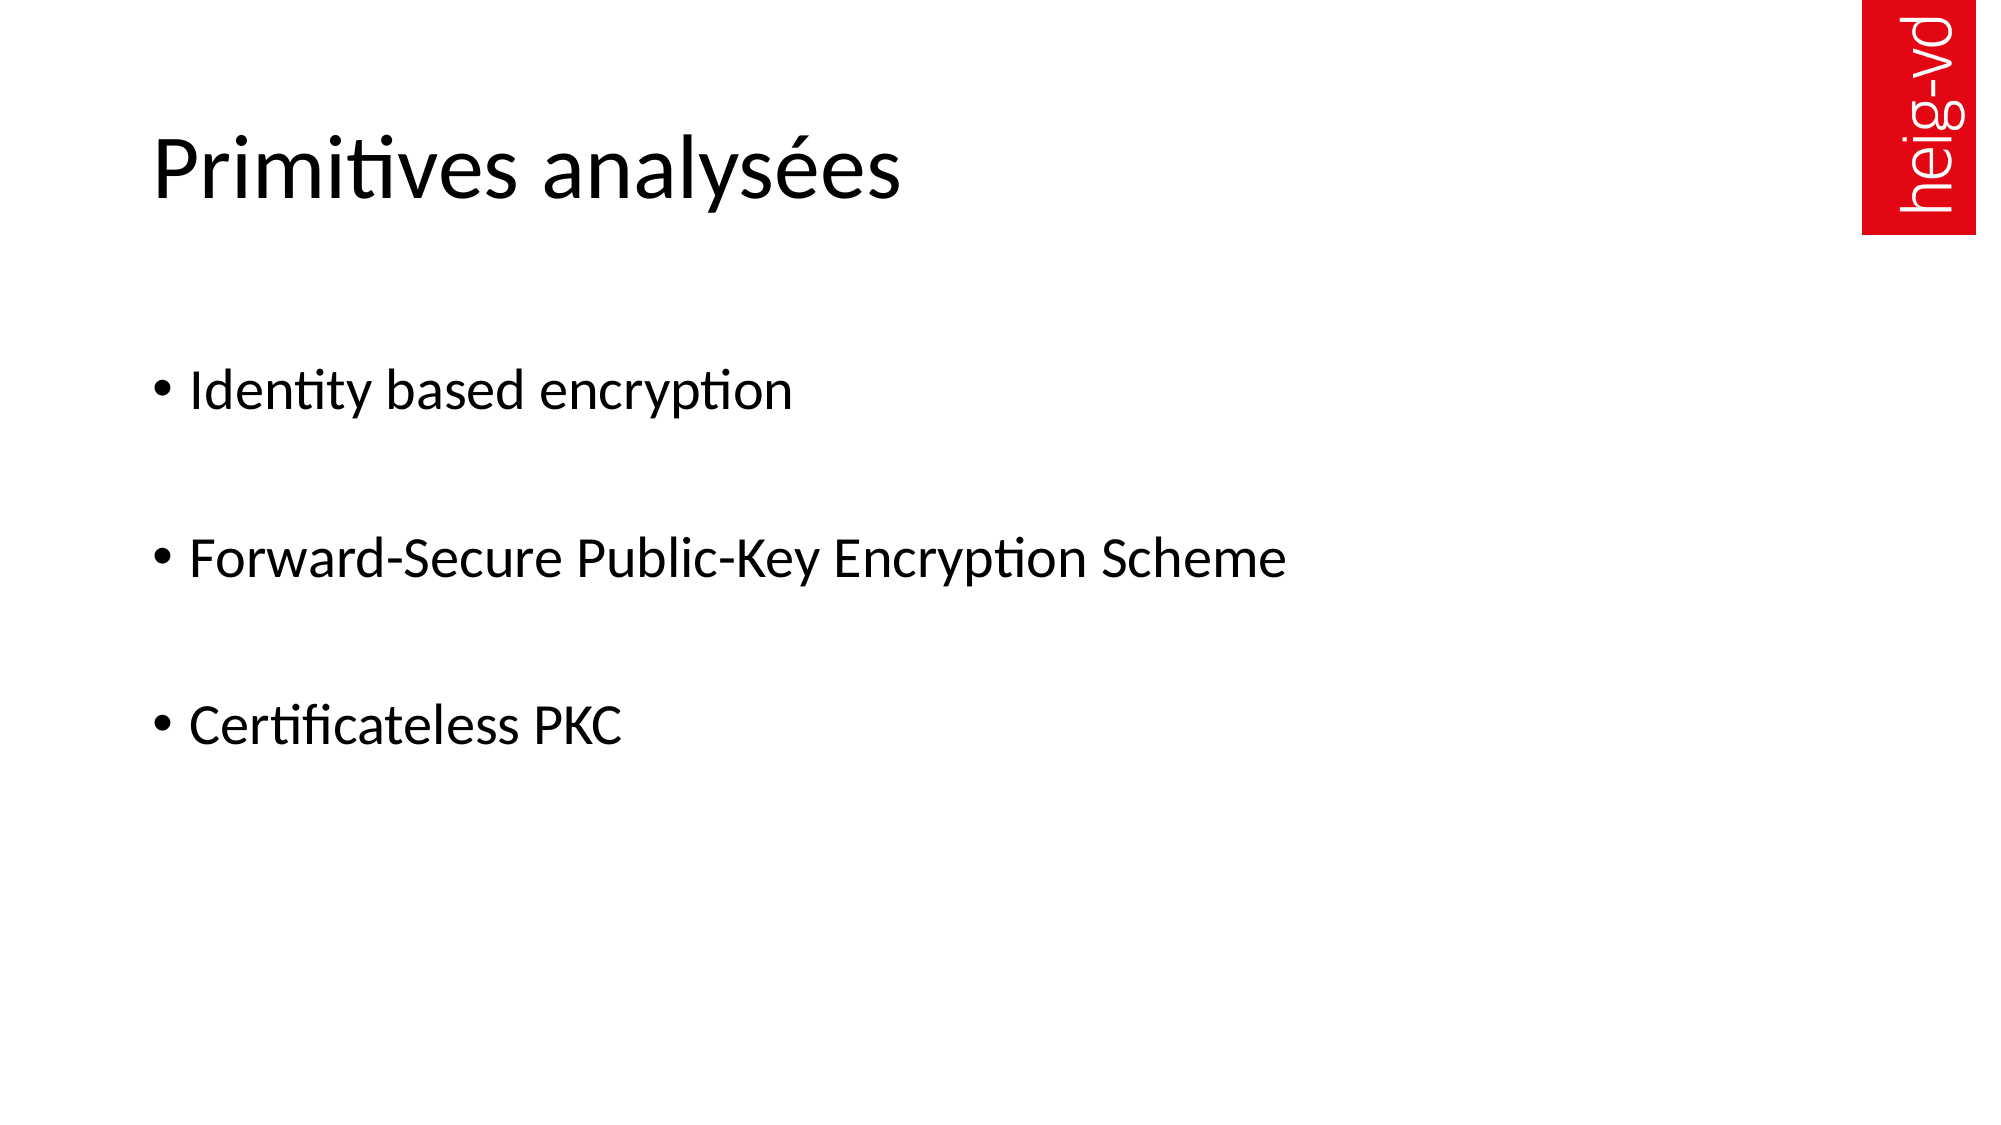

# Primitives analysées
Identity based encryption

Forward-Secure Public-Key Encryption Scheme

Certificateless PKC